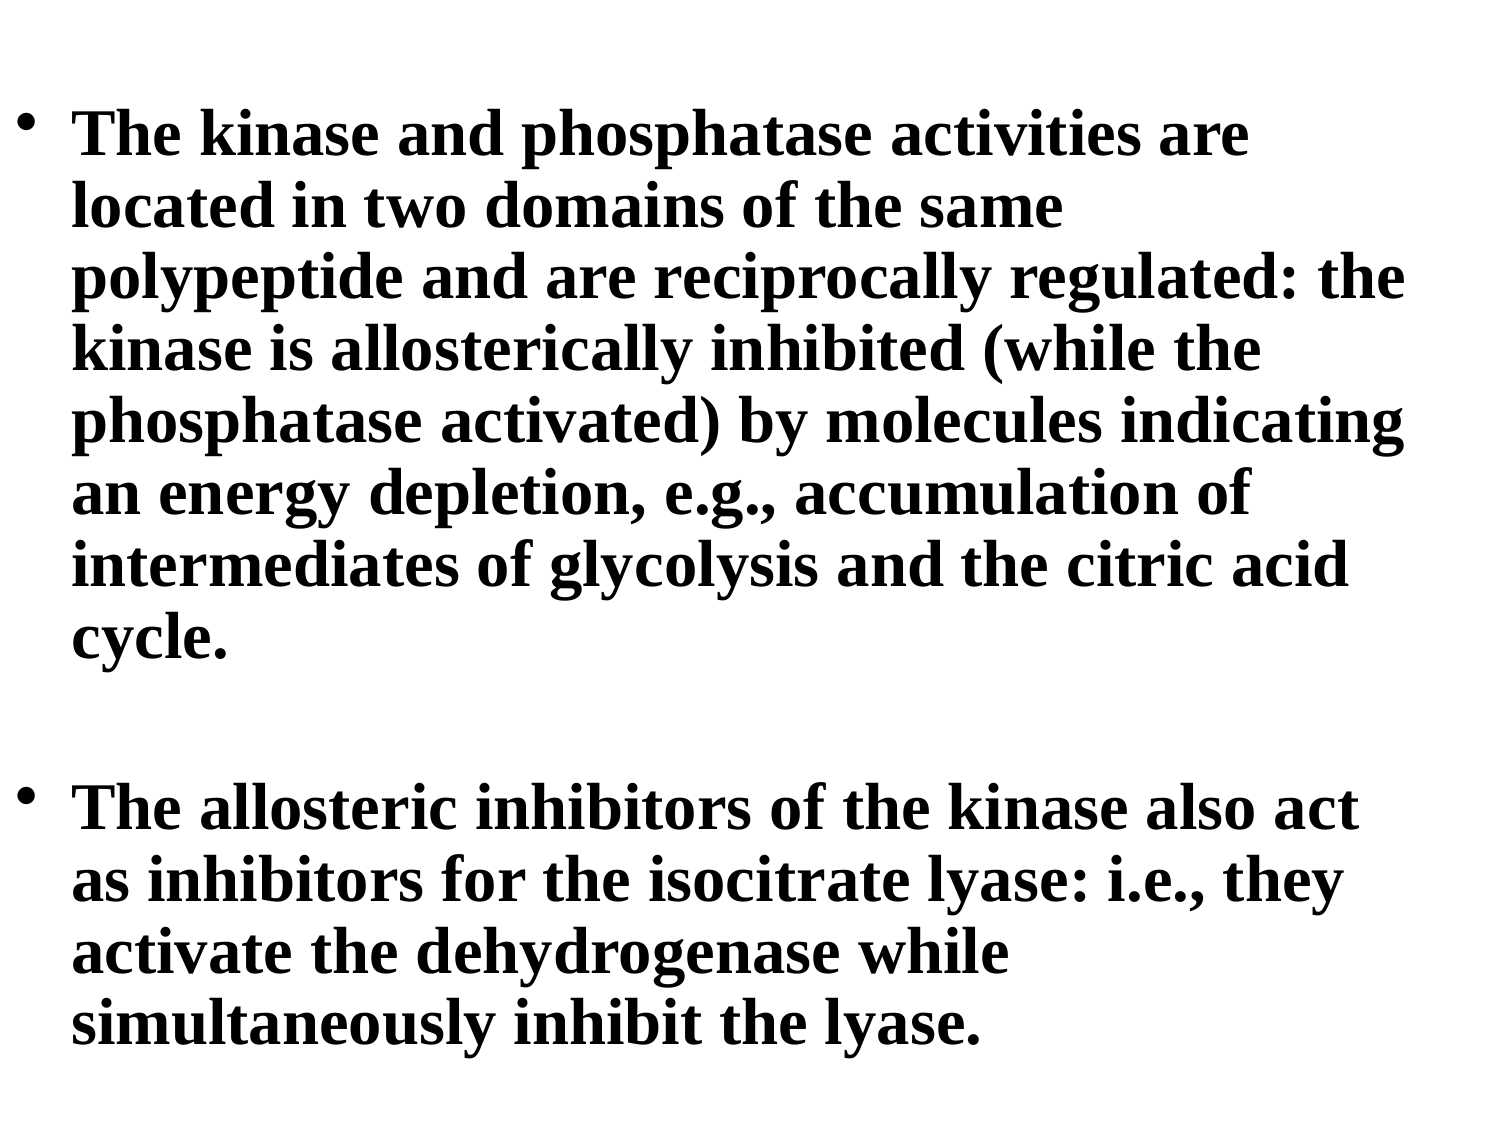

The kinase and phosphatase activities are located in two domains of the same polypeptide and are reciprocally regulated: the kinase is allosterically inhibited (while the phosphatase activated) by molecules indicating an energy depletion, e.g., accumulation of intermediates of glycolysis and the citric acid cycle.

The allosteric inhibitors of the kinase also act as inhibitors for the isocitrate lyase: i.e., they activate the dehydrogenase while simultaneously inhibit the lyase.

#